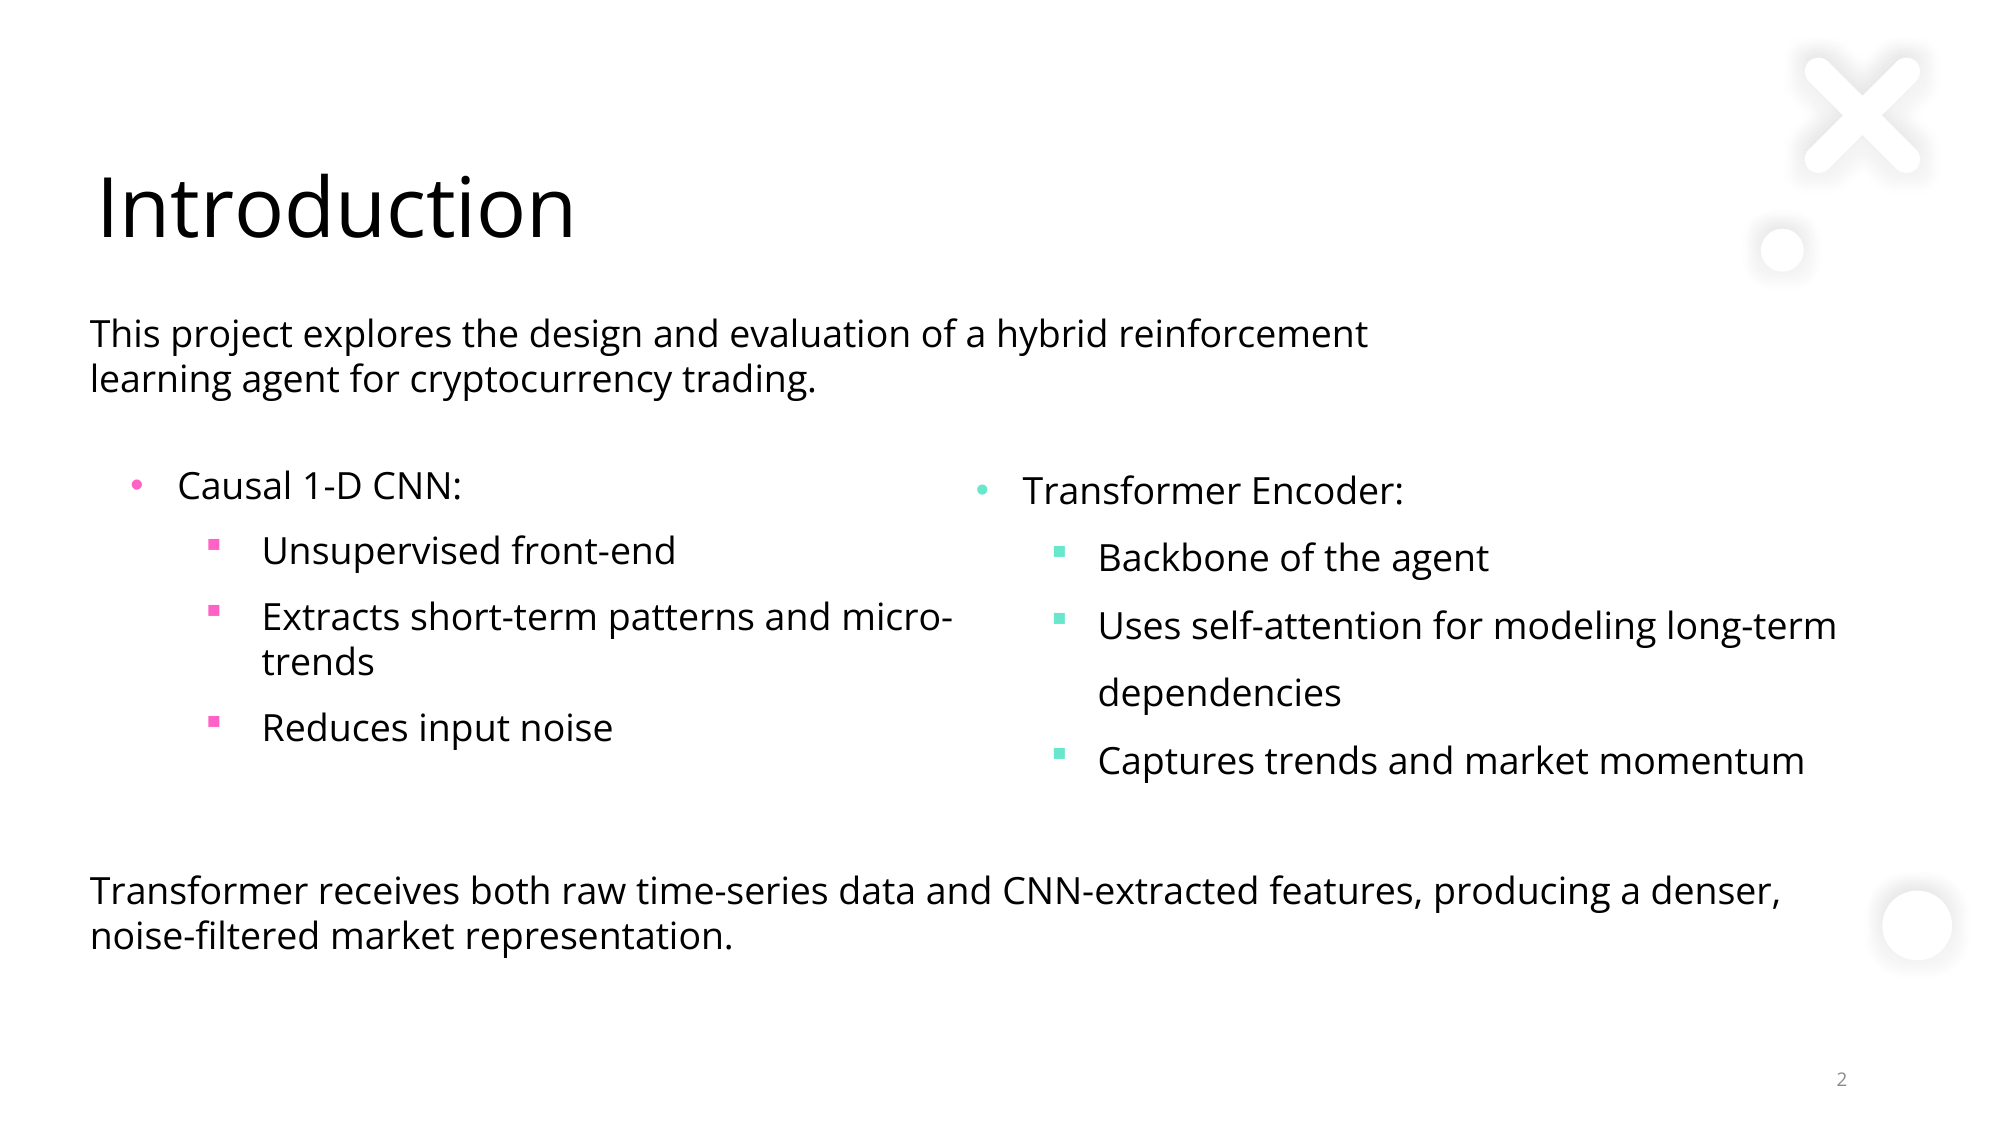

# Introduction
This project explores the design and evaluation of a hybrid reinforcement learning agent for cryptocurrency trading.

Transformer Encoder:
Backbone of the agent
Uses self-attention for modeling long-term dependencies
Captures trends and market momentum

Causal 1-D CNN:
Unsupervised front-end
Extracts short-term patterns and micro-trends
Reduces input noise
Transformer receives both raw time-series data and CNN-extracted features, producing a denser, noise-filtered market representation.

2